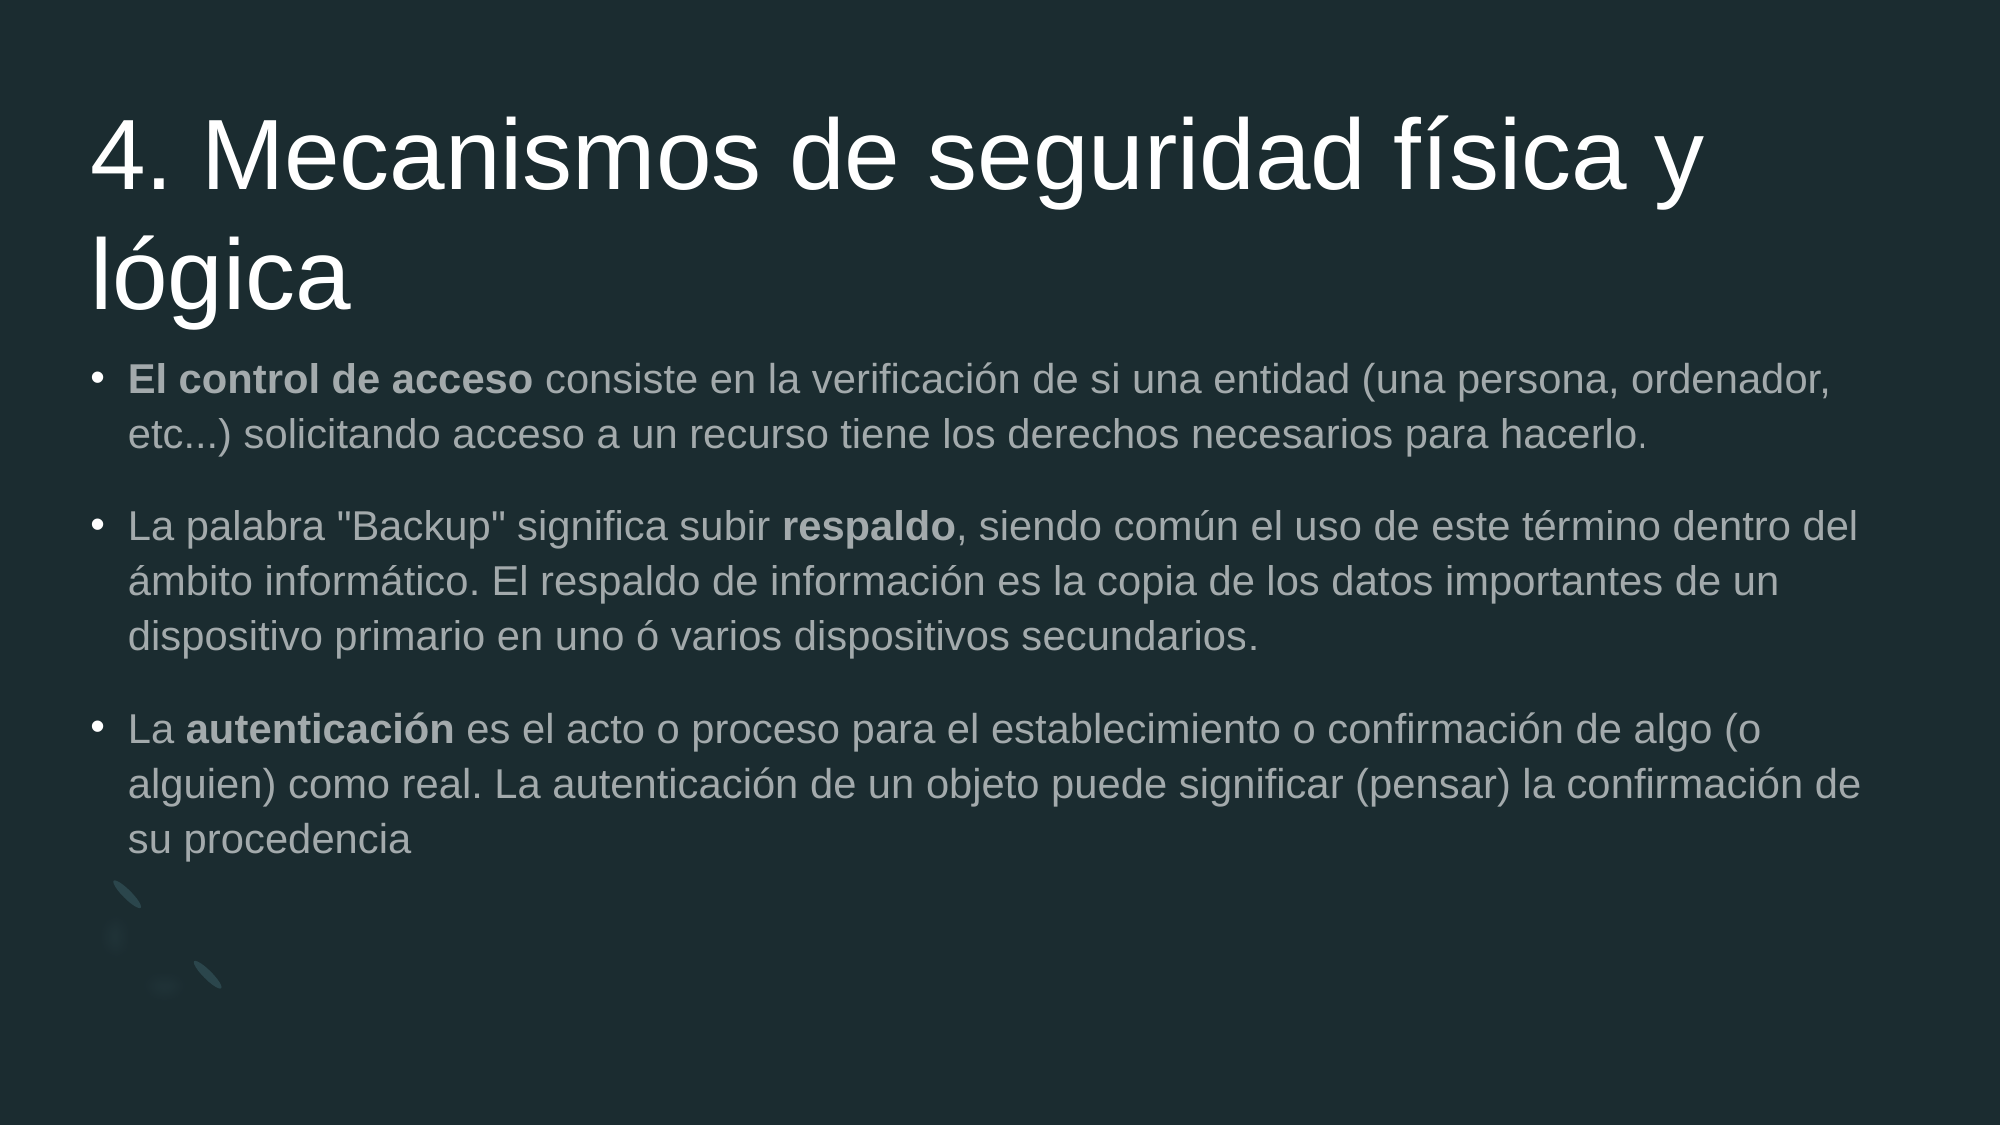

# 4. Mecanismos de seguridad física y lógica
El control de acceso consiste en la verificación de si una entidad (una persona, ordenador, etc...) solicitando acceso a un recurso tiene los derechos necesarios para hacerlo.
La palabra "Backup" significa subir respaldo, siendo común el uso de este término dentro del ámbito informático. El respaldo de información es la copia de los datos importantes de un dispositivo primario en uno ó varios dispositivos secundarios.
La autenticación es el acto o proceso para el establecimiento o confirmación de algo (o alguien) como real. La autenticación de un objeto puede significar (pensar) la confirmación de su procedencia